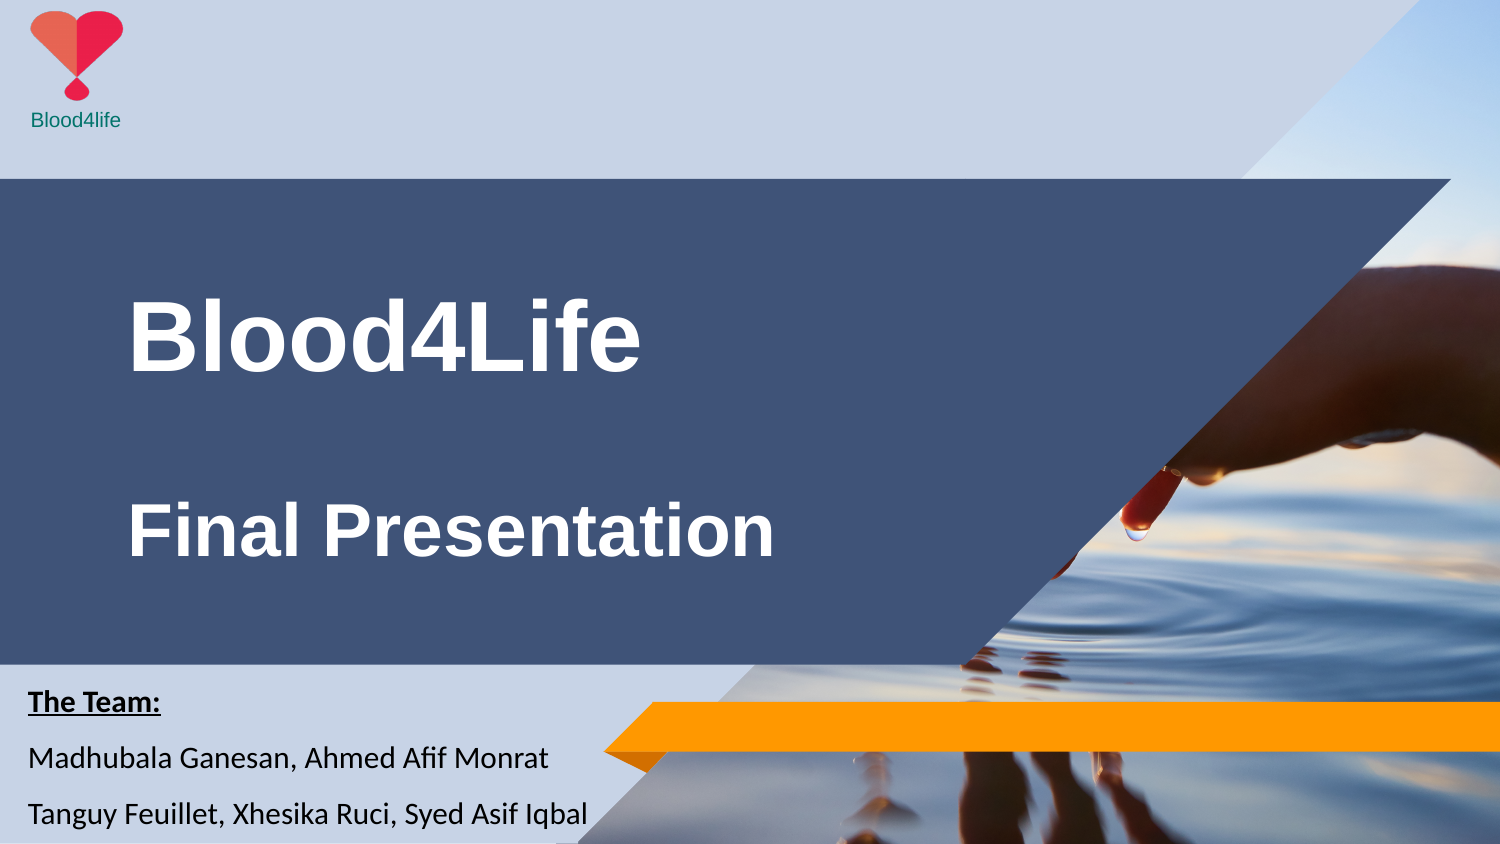

# Blood4Life Final Presentation
The Team:
Madhubala Ganesan, Ahmed Afif Monrat
Tanguy Feuillet, Xhesika Ruci, Syed Asif Iqbal